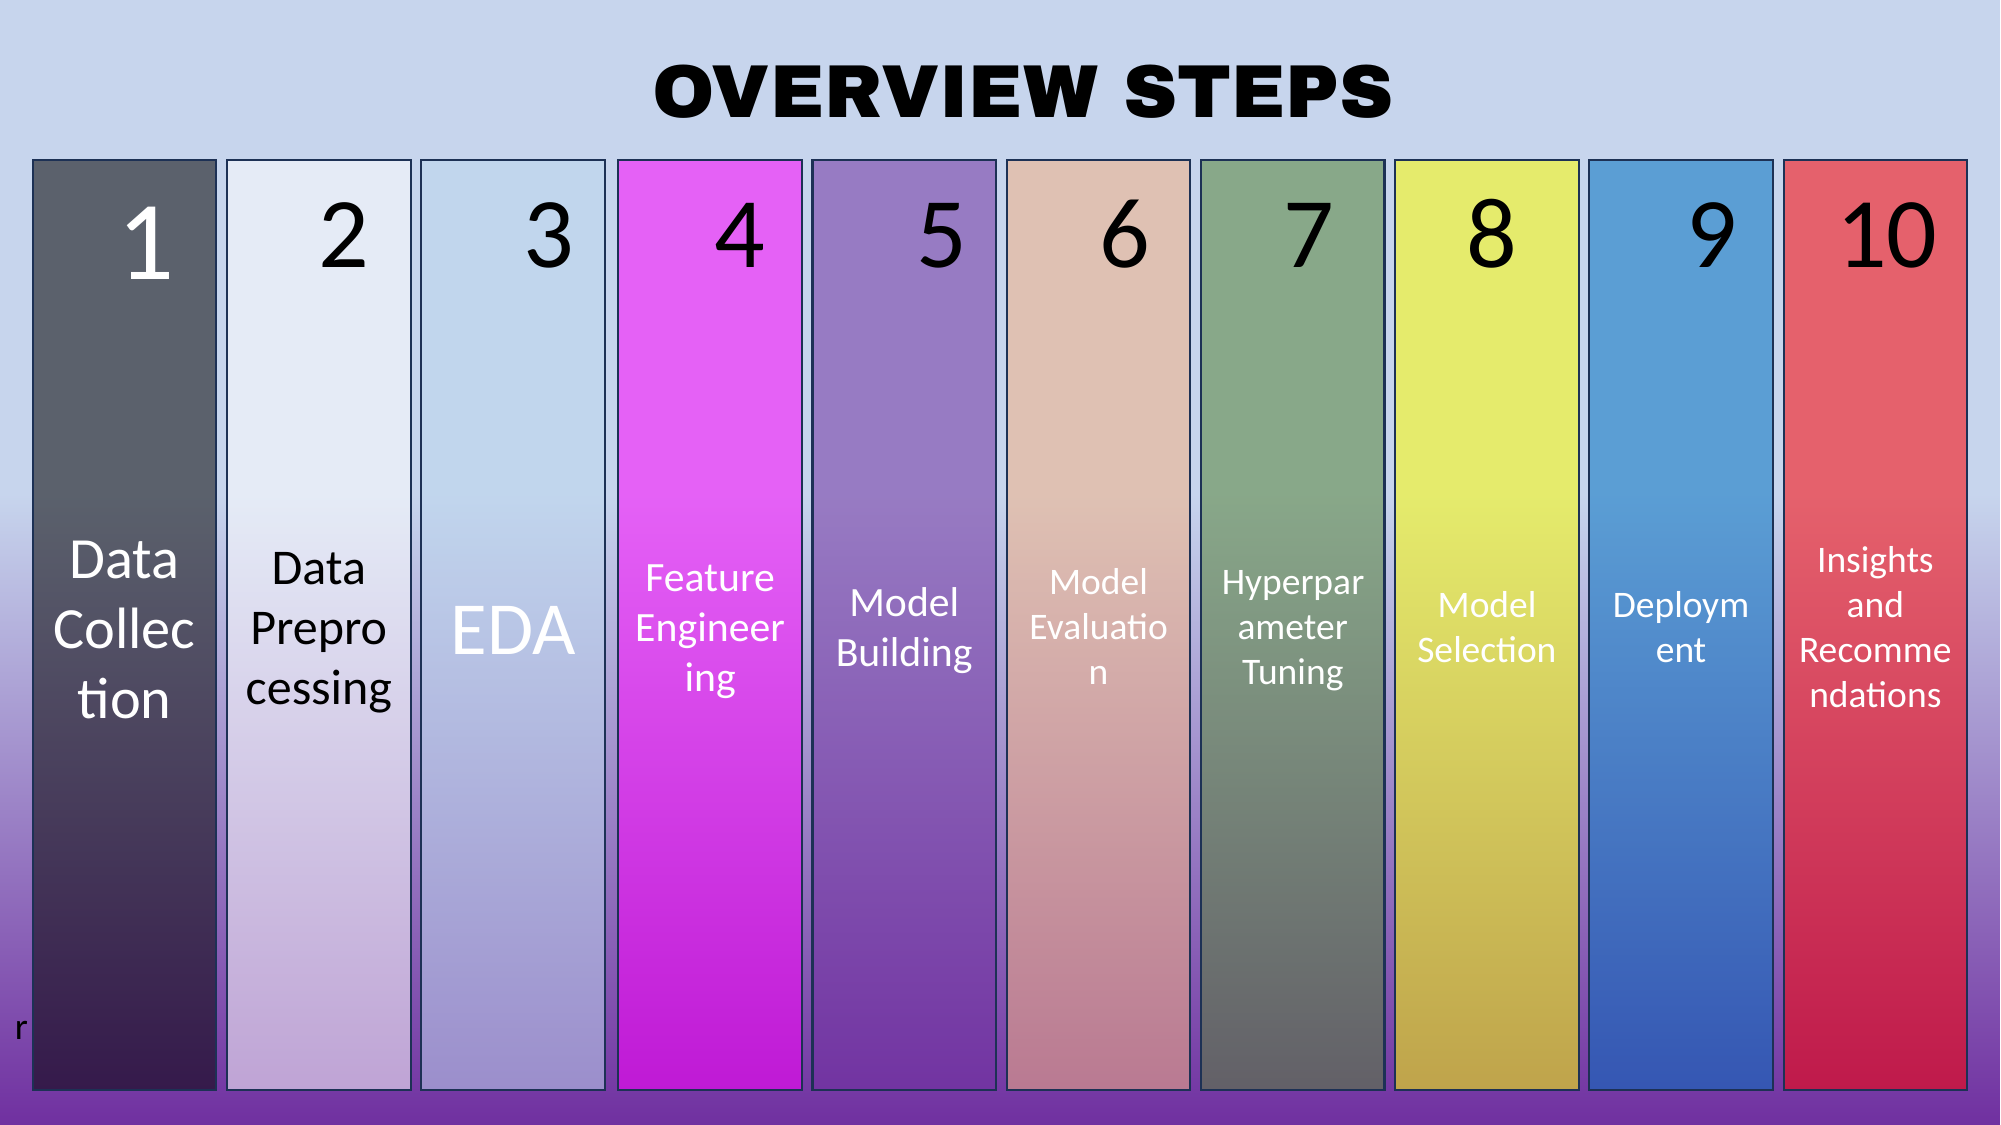

OVERVIEW STEPS
Data Collection
Data Preprocessing
EDA
Feature Engineering
Model Building
Model Evaluation
Hyperparameter Tuning
Model Selection
Deployment
Insights and Recommendations
1
2
3
6
7
4
5
8
9
10
r